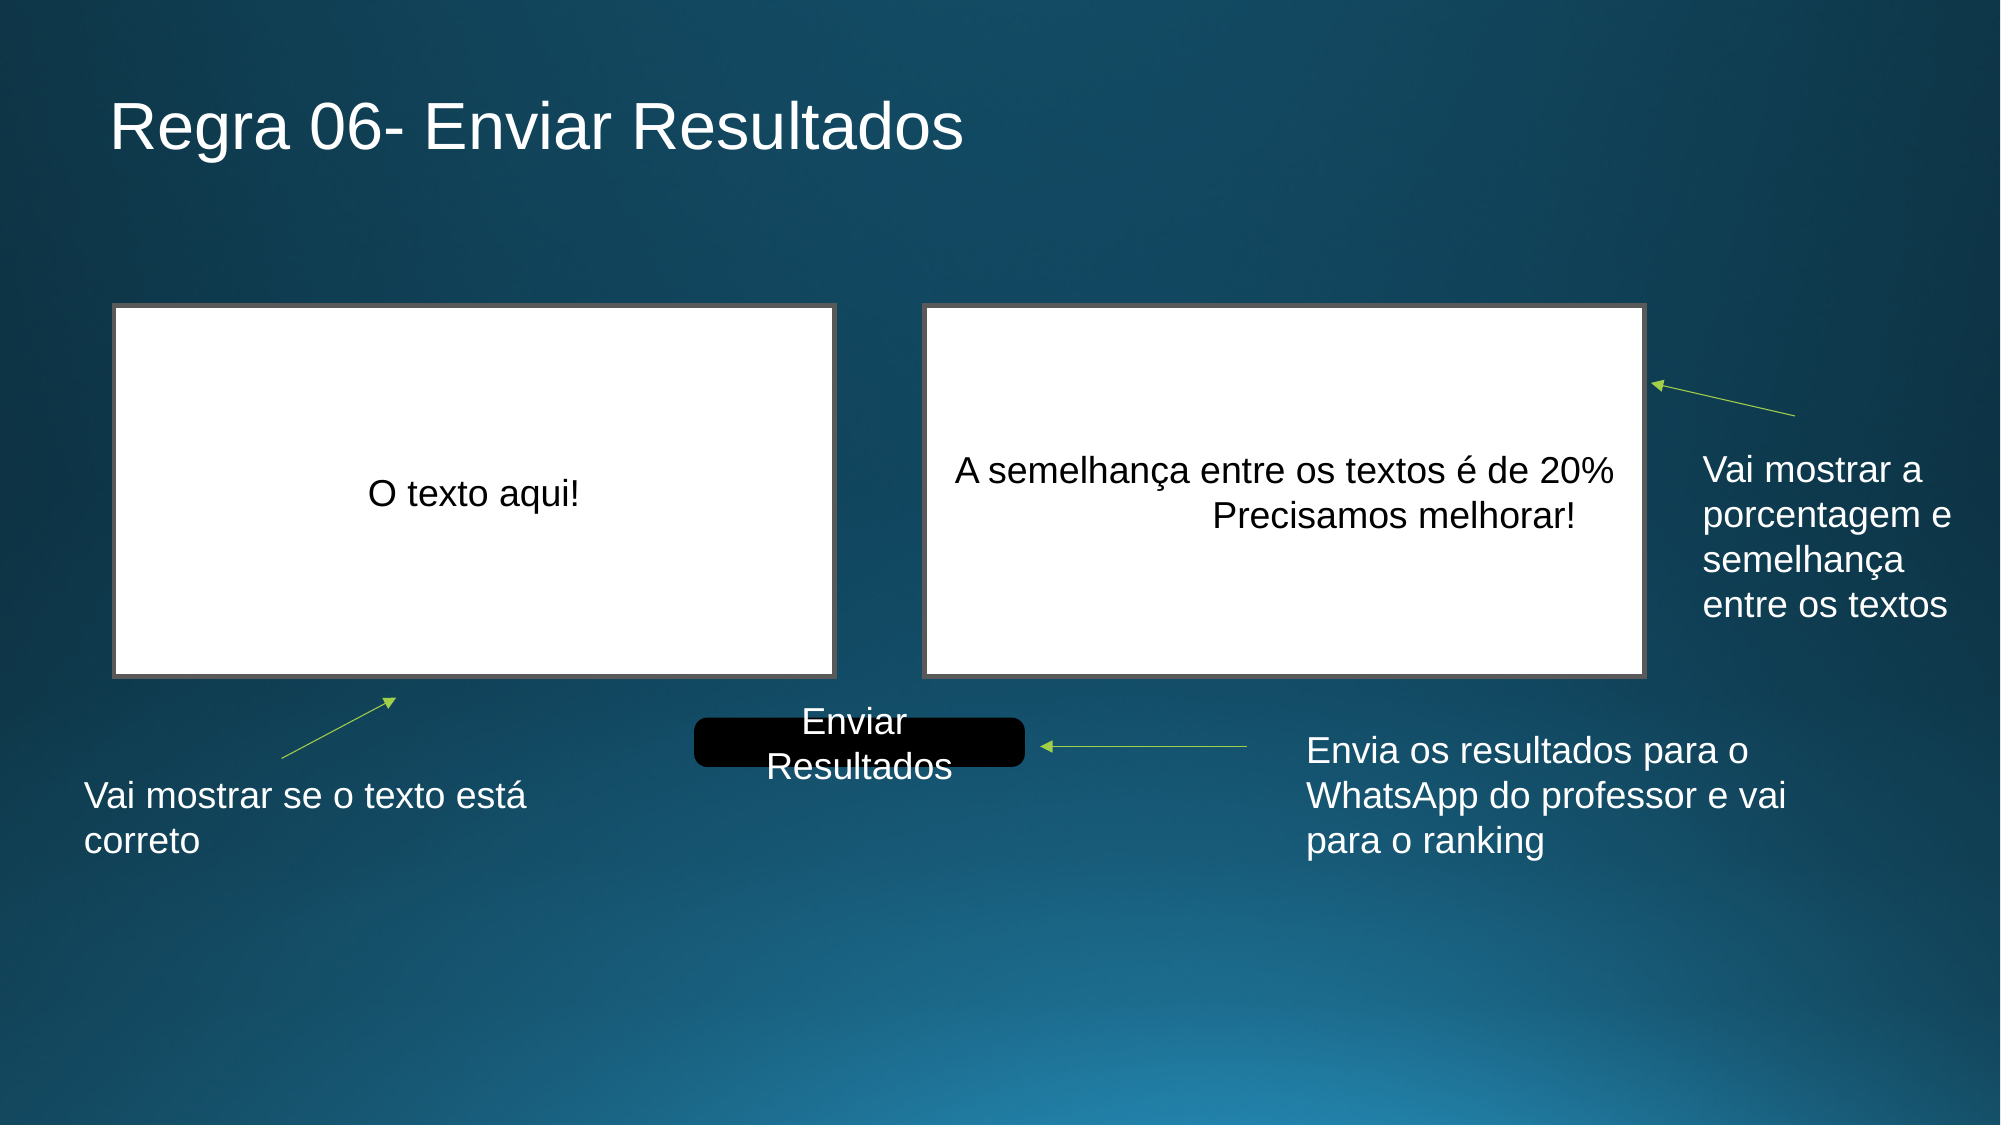

Regra 06- Enviar Resultados
O texto aqui!
A semelhança entre os textos é de 20%
                          Precisamos melhorar!
Vai mostrar a porcentagem e semelhança entre os textos
Enviar  Resultados
Envia os resultados para o WhatsApp do professor e vai para o ranking
Vai mostrar se o texto está correto